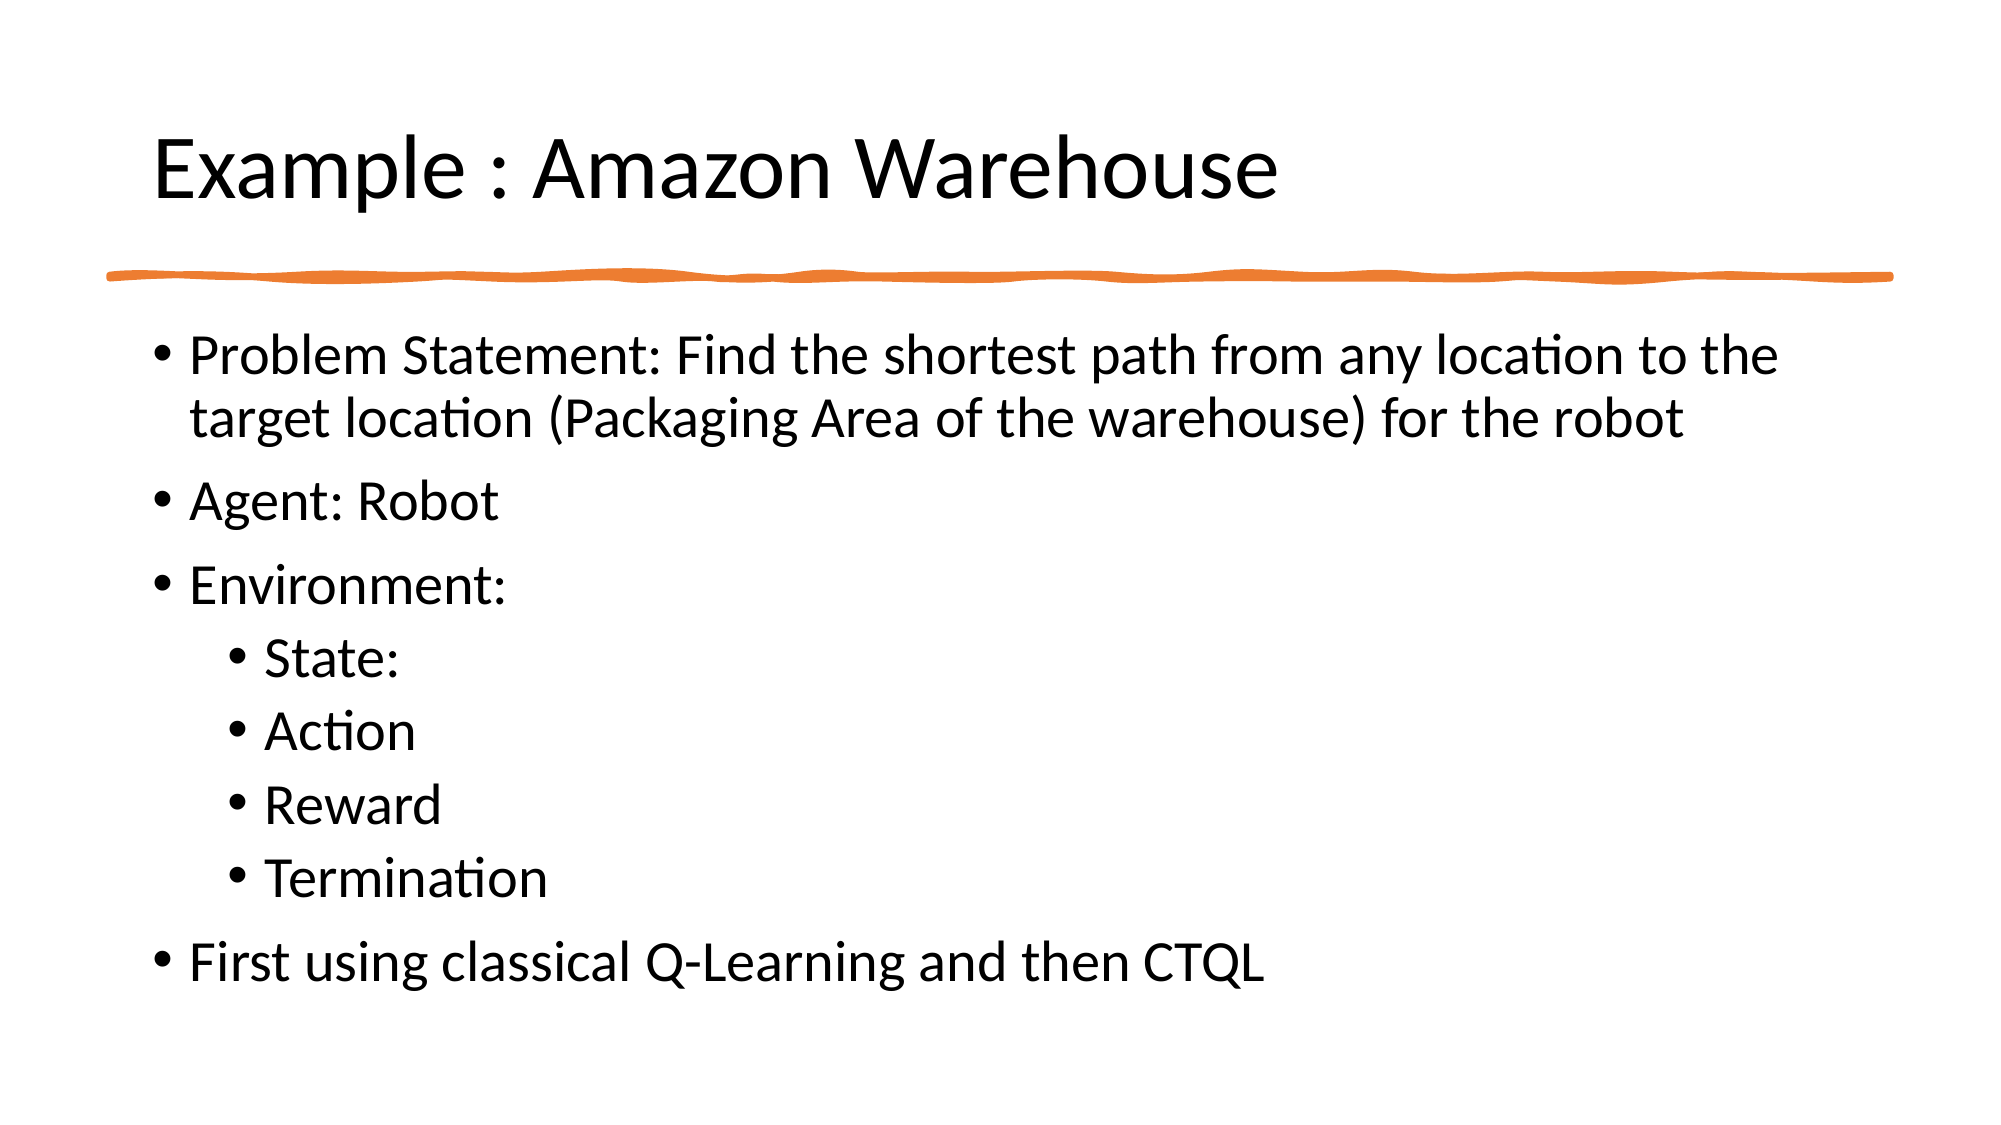

# Example : Amazon Warehouse

Problem Statement: Find the shortest path from any location to the target location (Packaging Area of the warehouse) for the robot
Agent: Robot
Environment:
State:
Action
Reward
Termination
First using classical Q-Learning and then CTQL